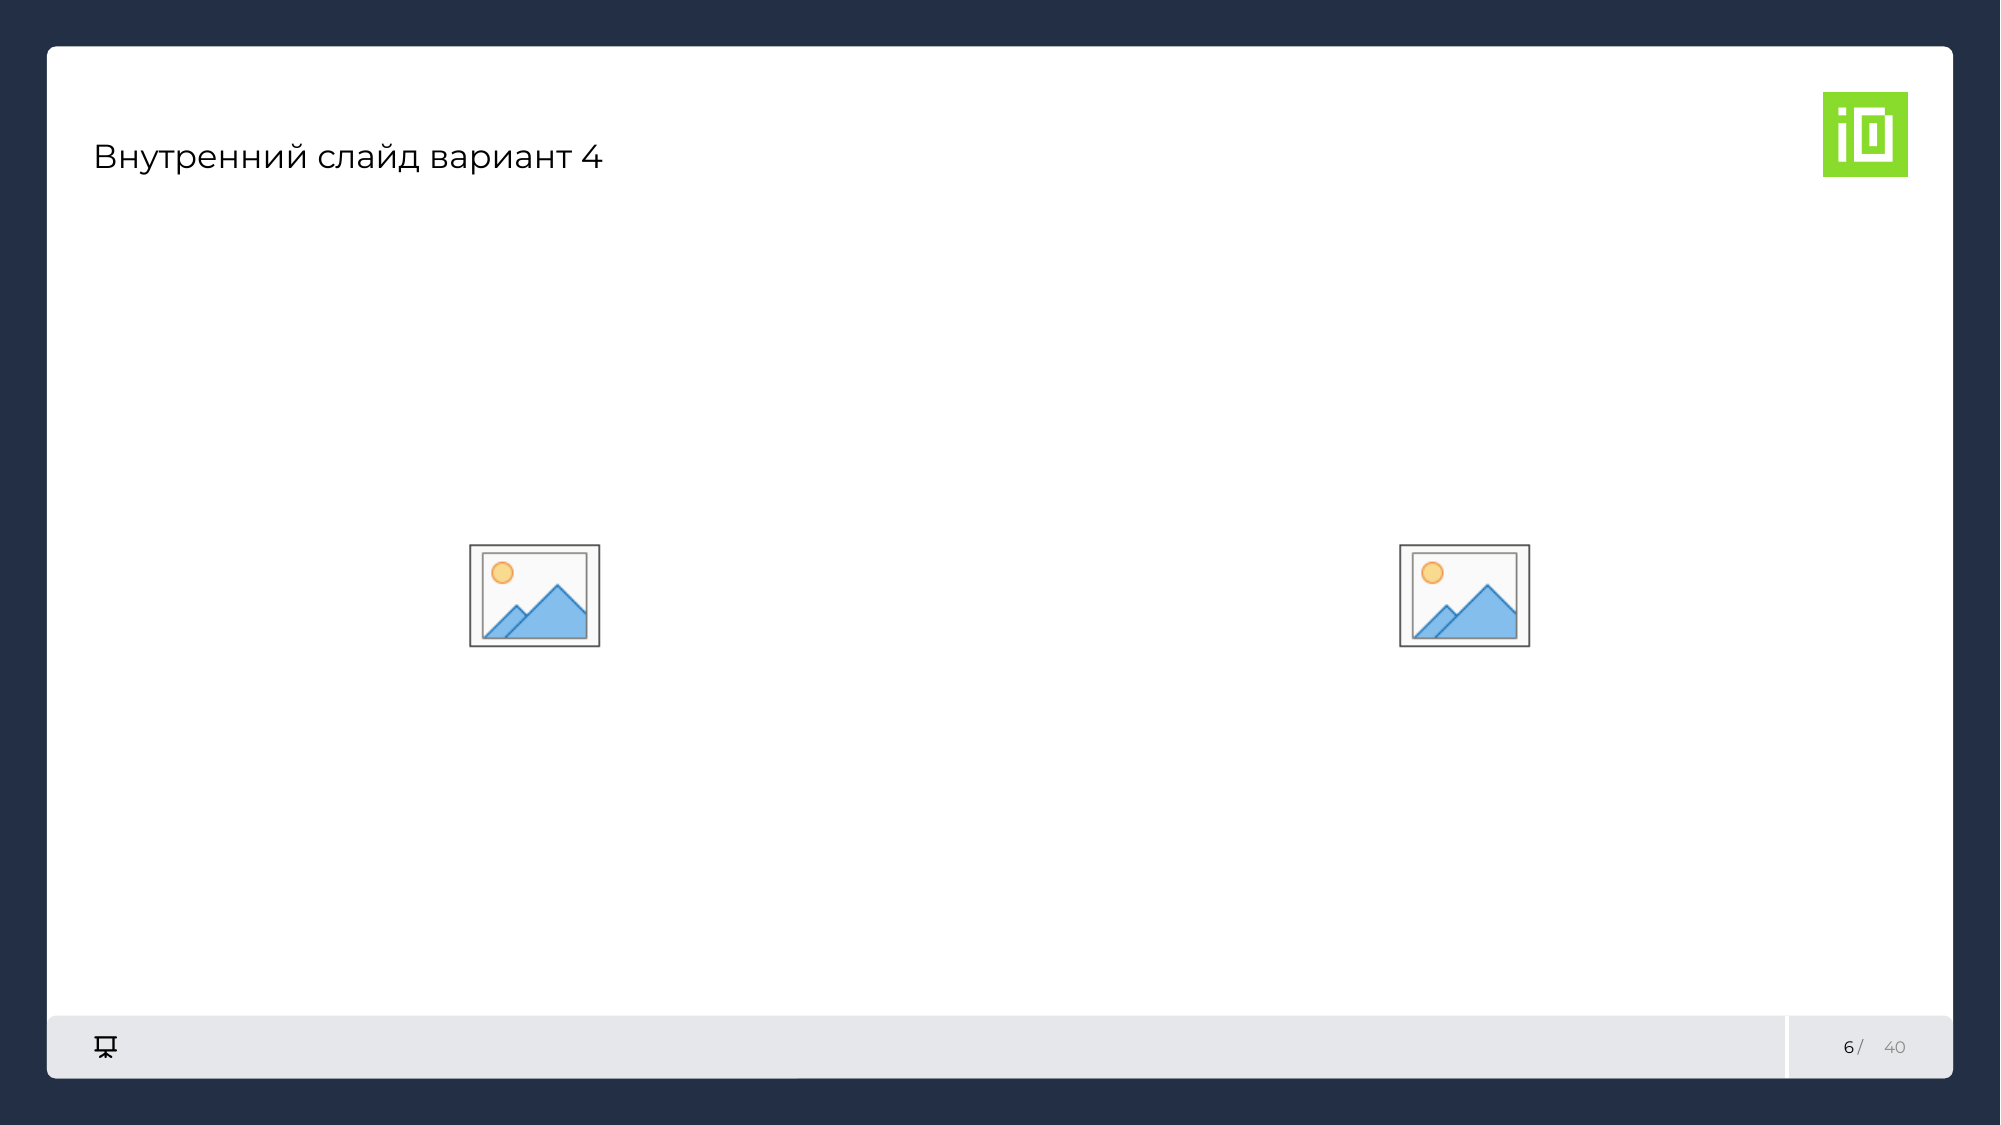

# Внутренний слайд вариант 4

6
40